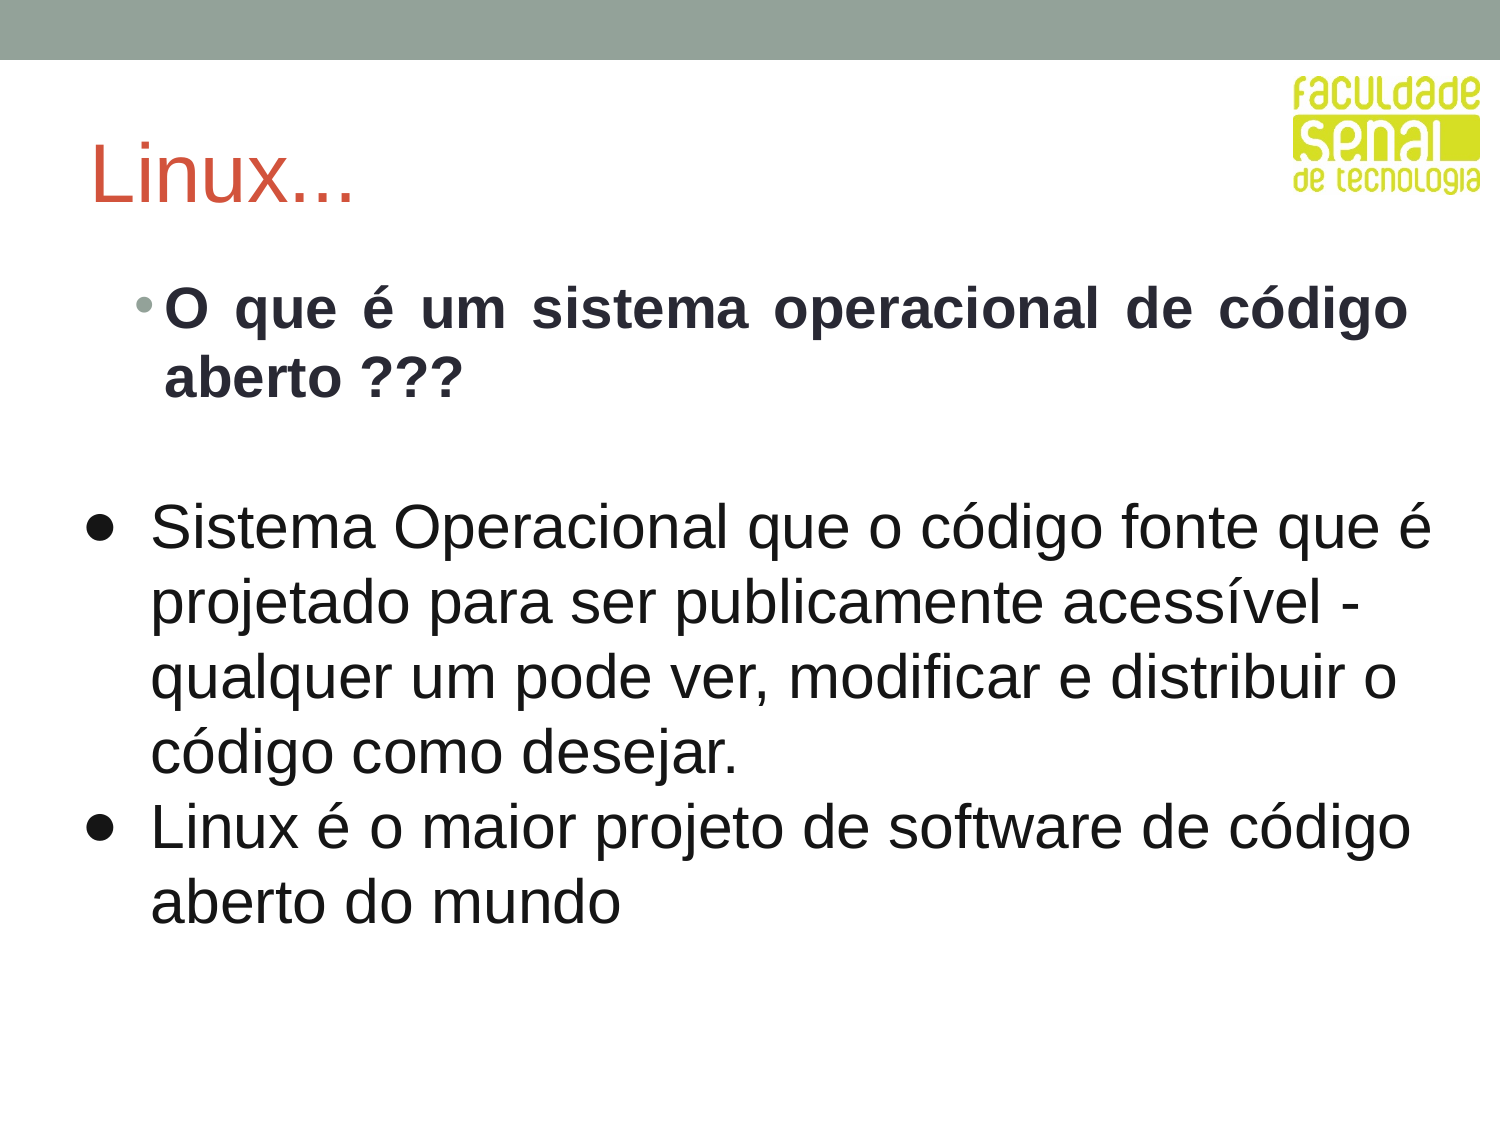

Linux...
O que é um sistema operacional de código aberto ???
Sistema Operacional que o código fonte que é projetado para ser publicamente acessível - qualquer um pode ver, modificar e distribuir o código como desejar.
Linux é o maior projeto de software de código aberto do mundo